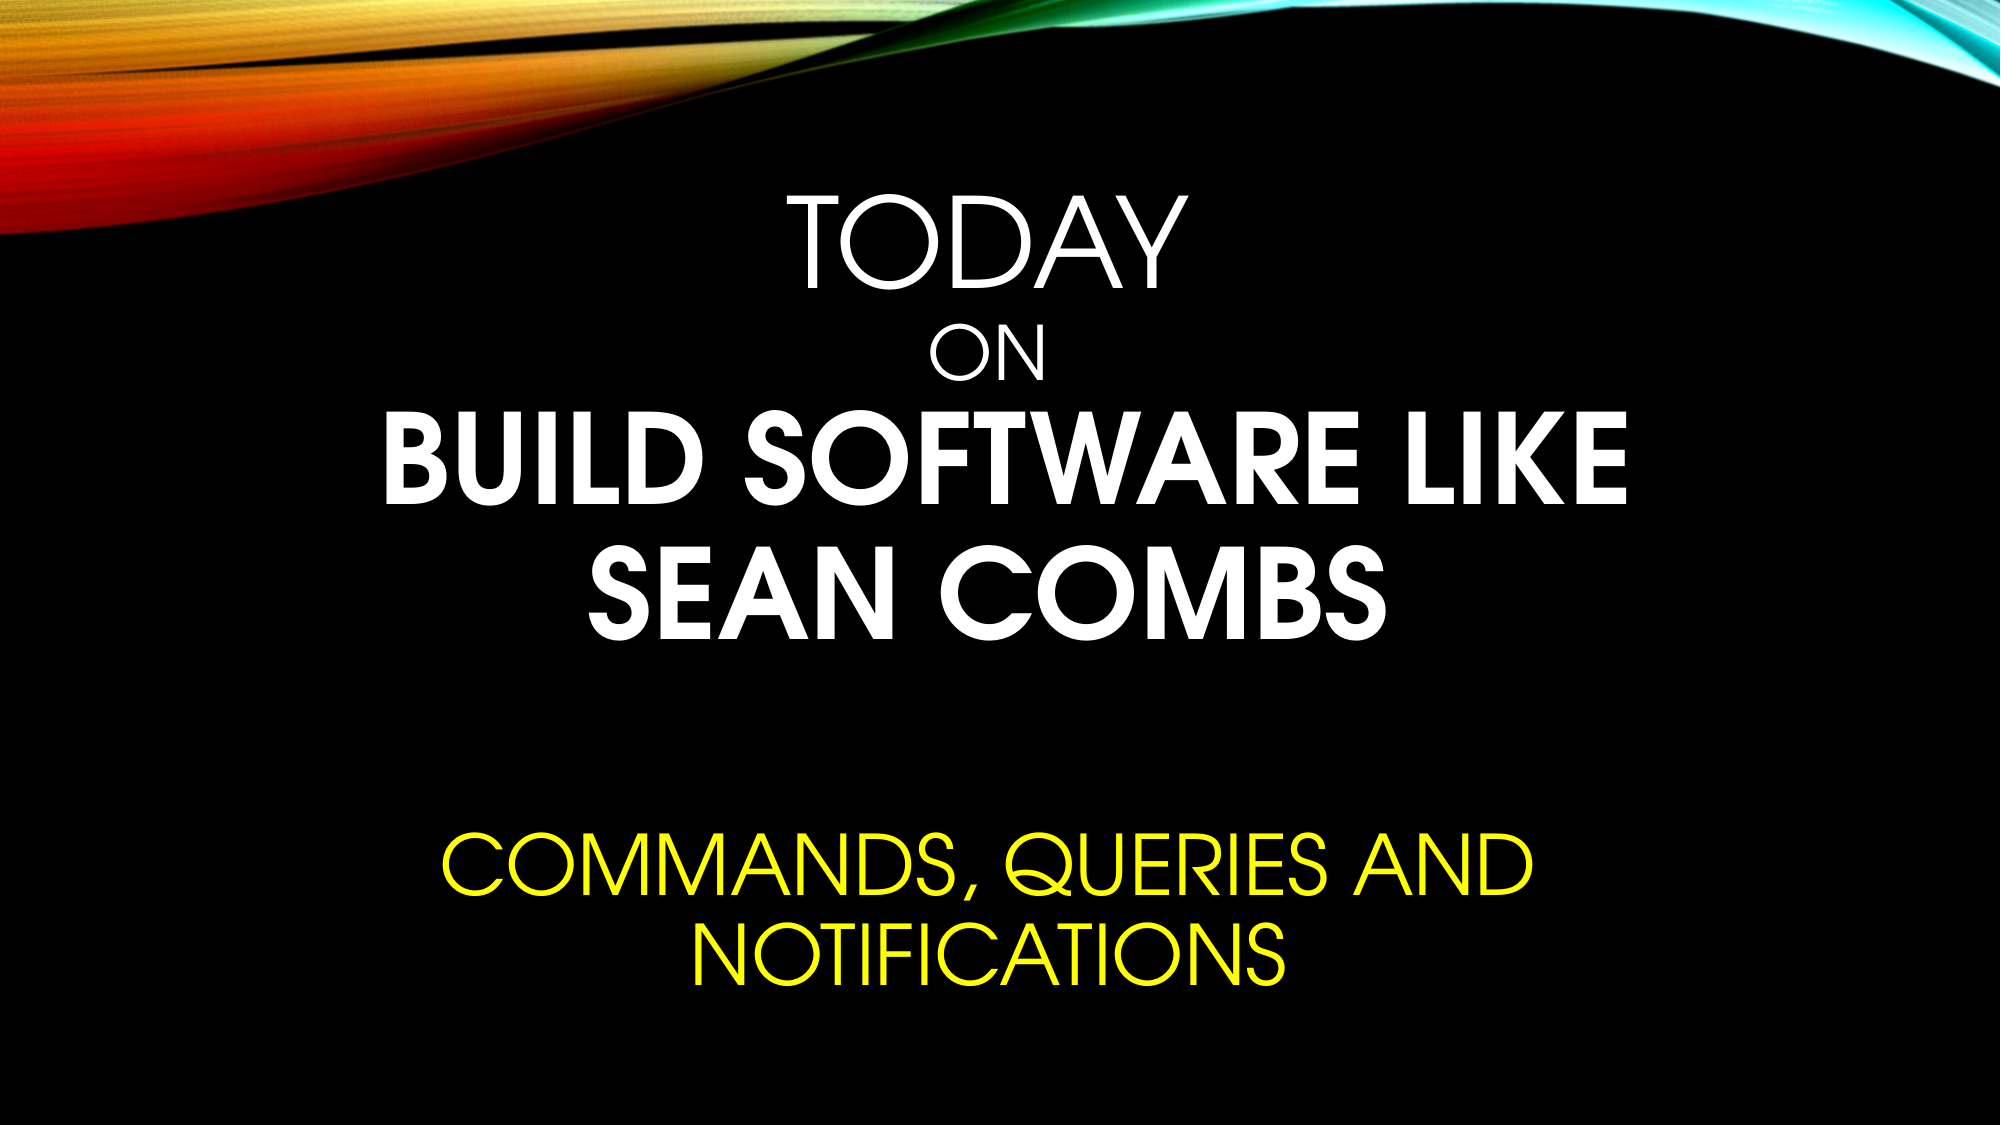

# TODAY on BUILD software like Sean combs
Commands, queries and notifications